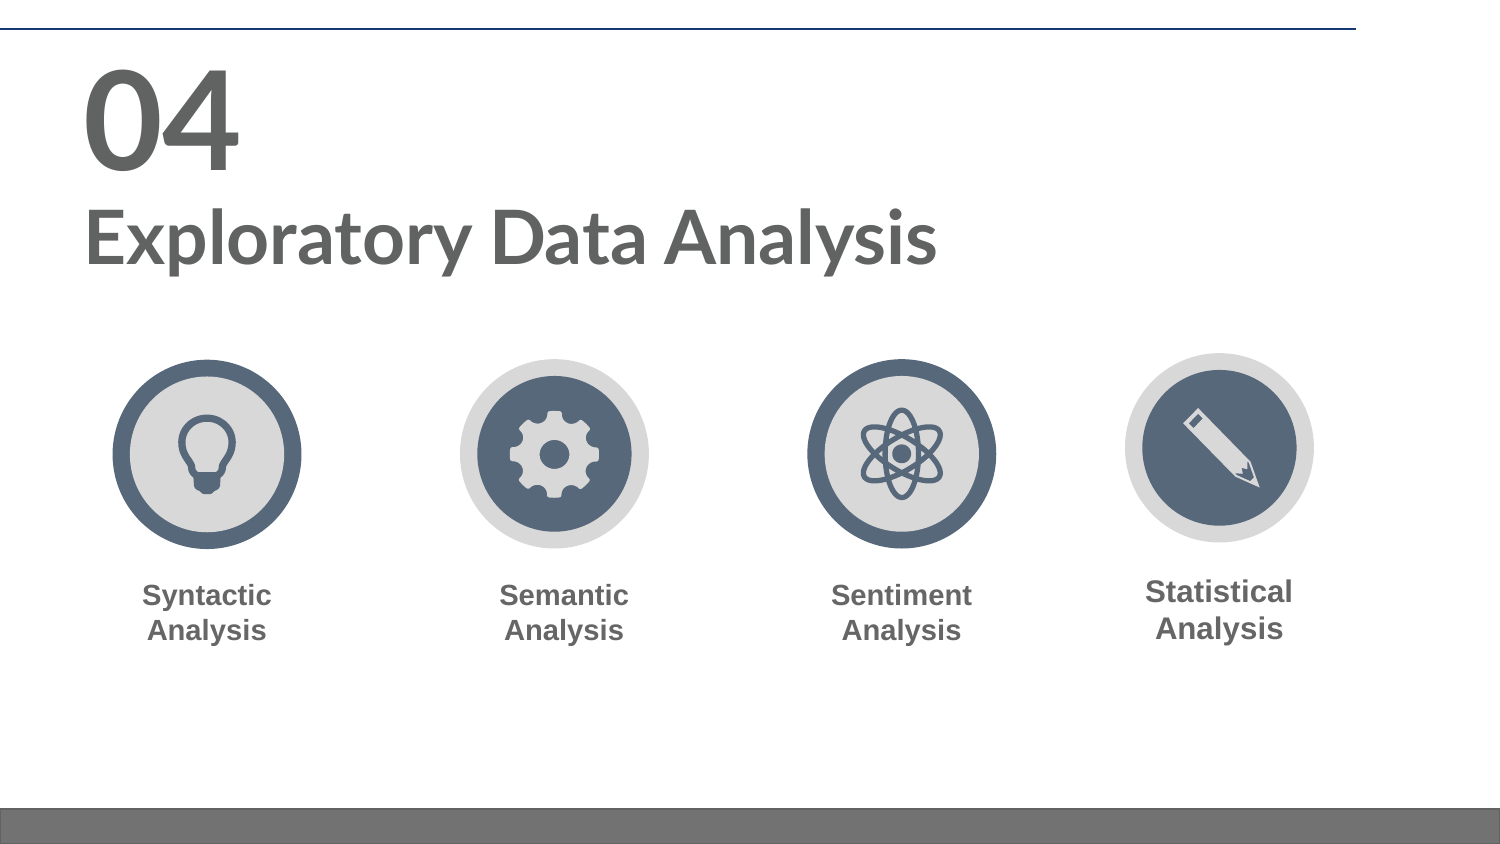

# 04 Exploratory Data Analysis

16

Statistical
Analysis
Semantic
Analysis
Sentiment
Analysis

Syntactic
Analysis

16